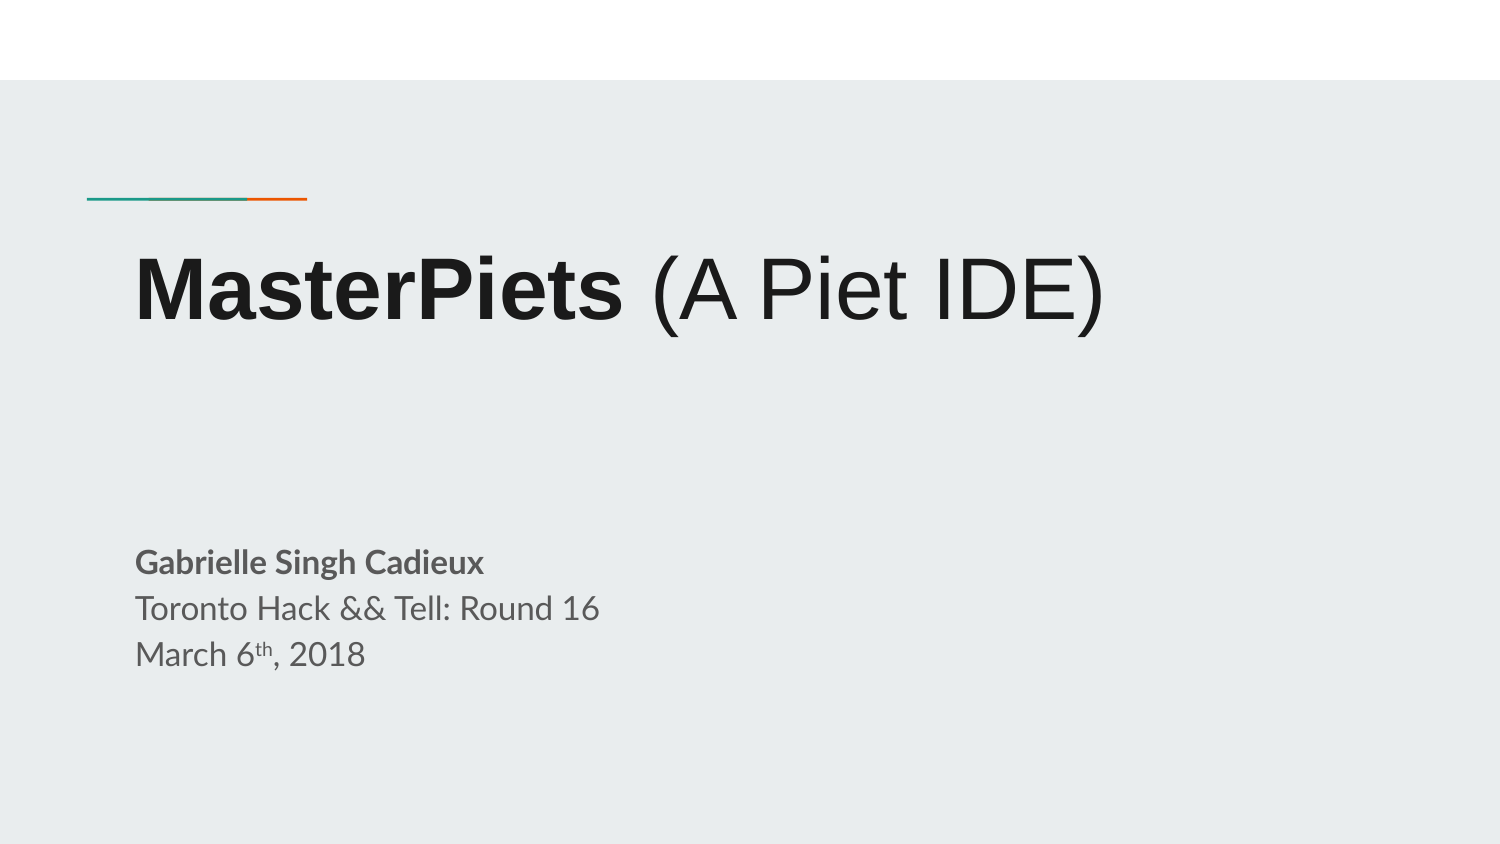

# MasterPiets (A Piet IDE)
Gabrielle Singh Cadieux
Toronto Hack && Tell: Round 16
March 6th, 2018